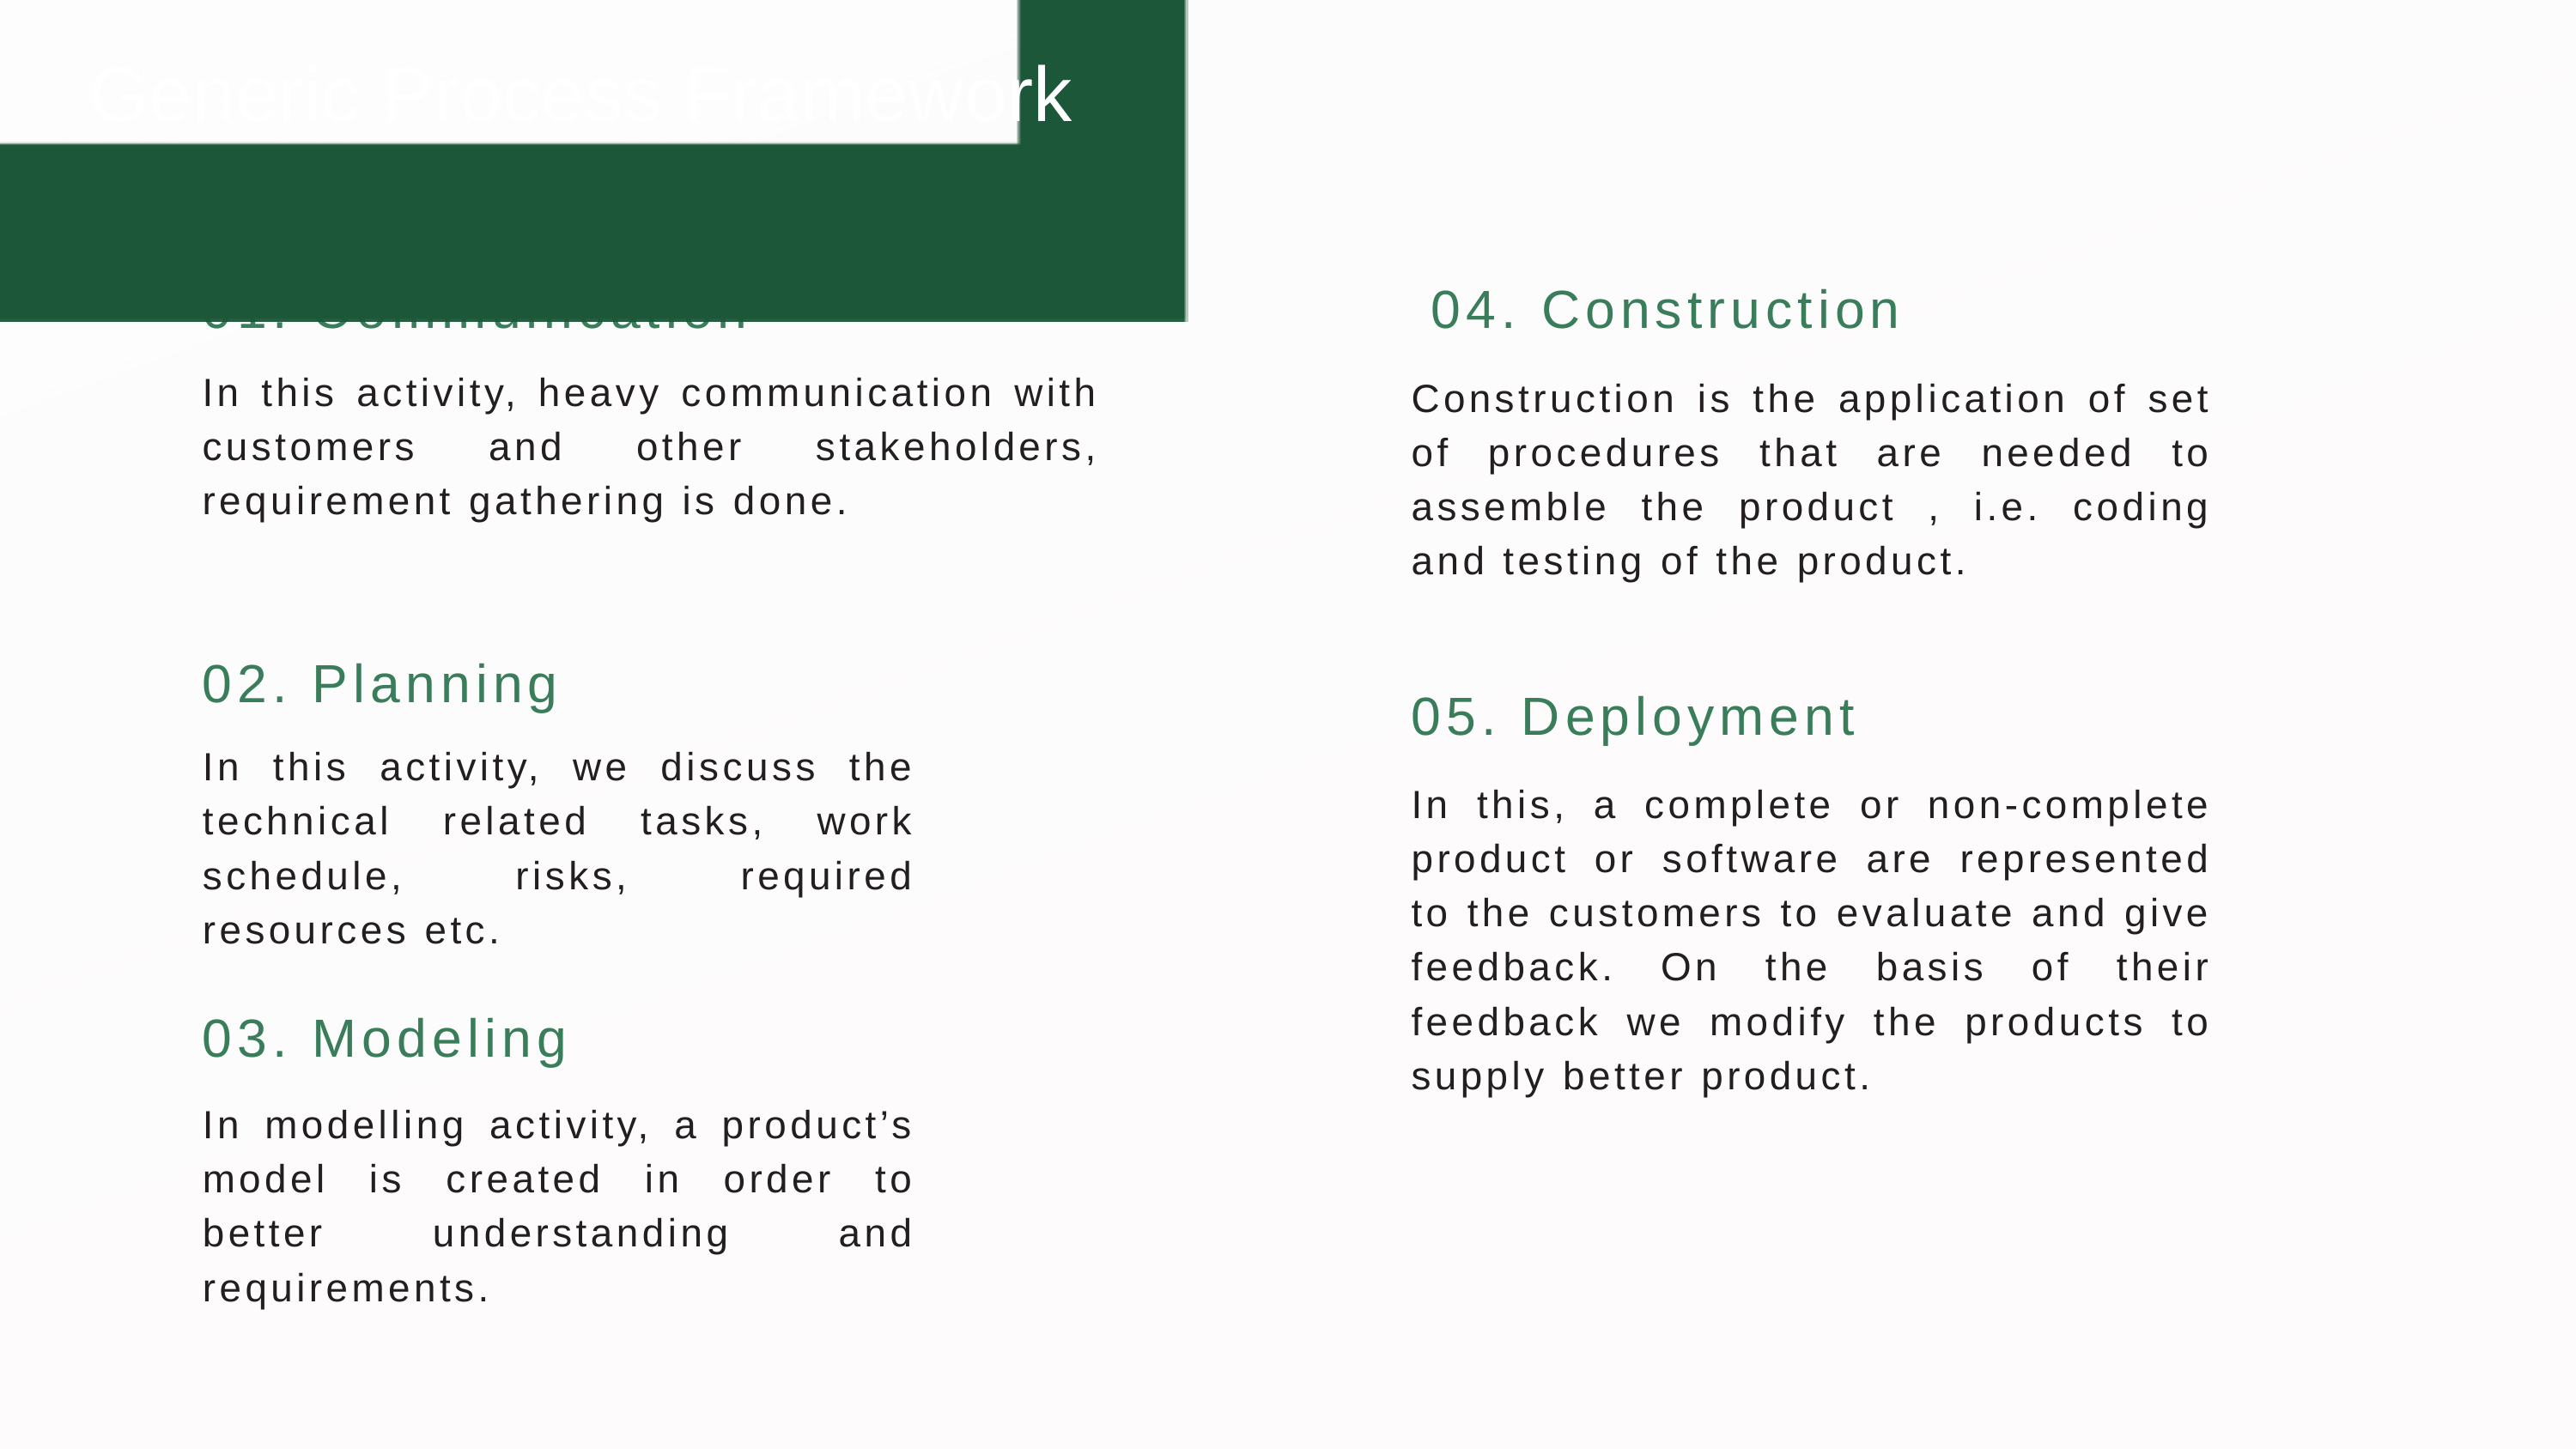

Generic Process Framework
01. Communication
In this activity, heavy communication with customers and other stakeholders, requirement gathering is done.
02. Planning
In this activity, we discuss the technical related tasks, work schedule, risks, required resources etc.
03. Modeling
In modelling activity, a product’s model is created in order to better understanding and requirements.
 04. Construction
Construction is the application of set of procedures that are needed to assemble the product , i.e. coding and testing of the product.
05. Deployment
In this, a complete or non-complete product or software are represented to the customers to evaluate and give feedback. On the basis of their feedback we modify the products to supply better product.